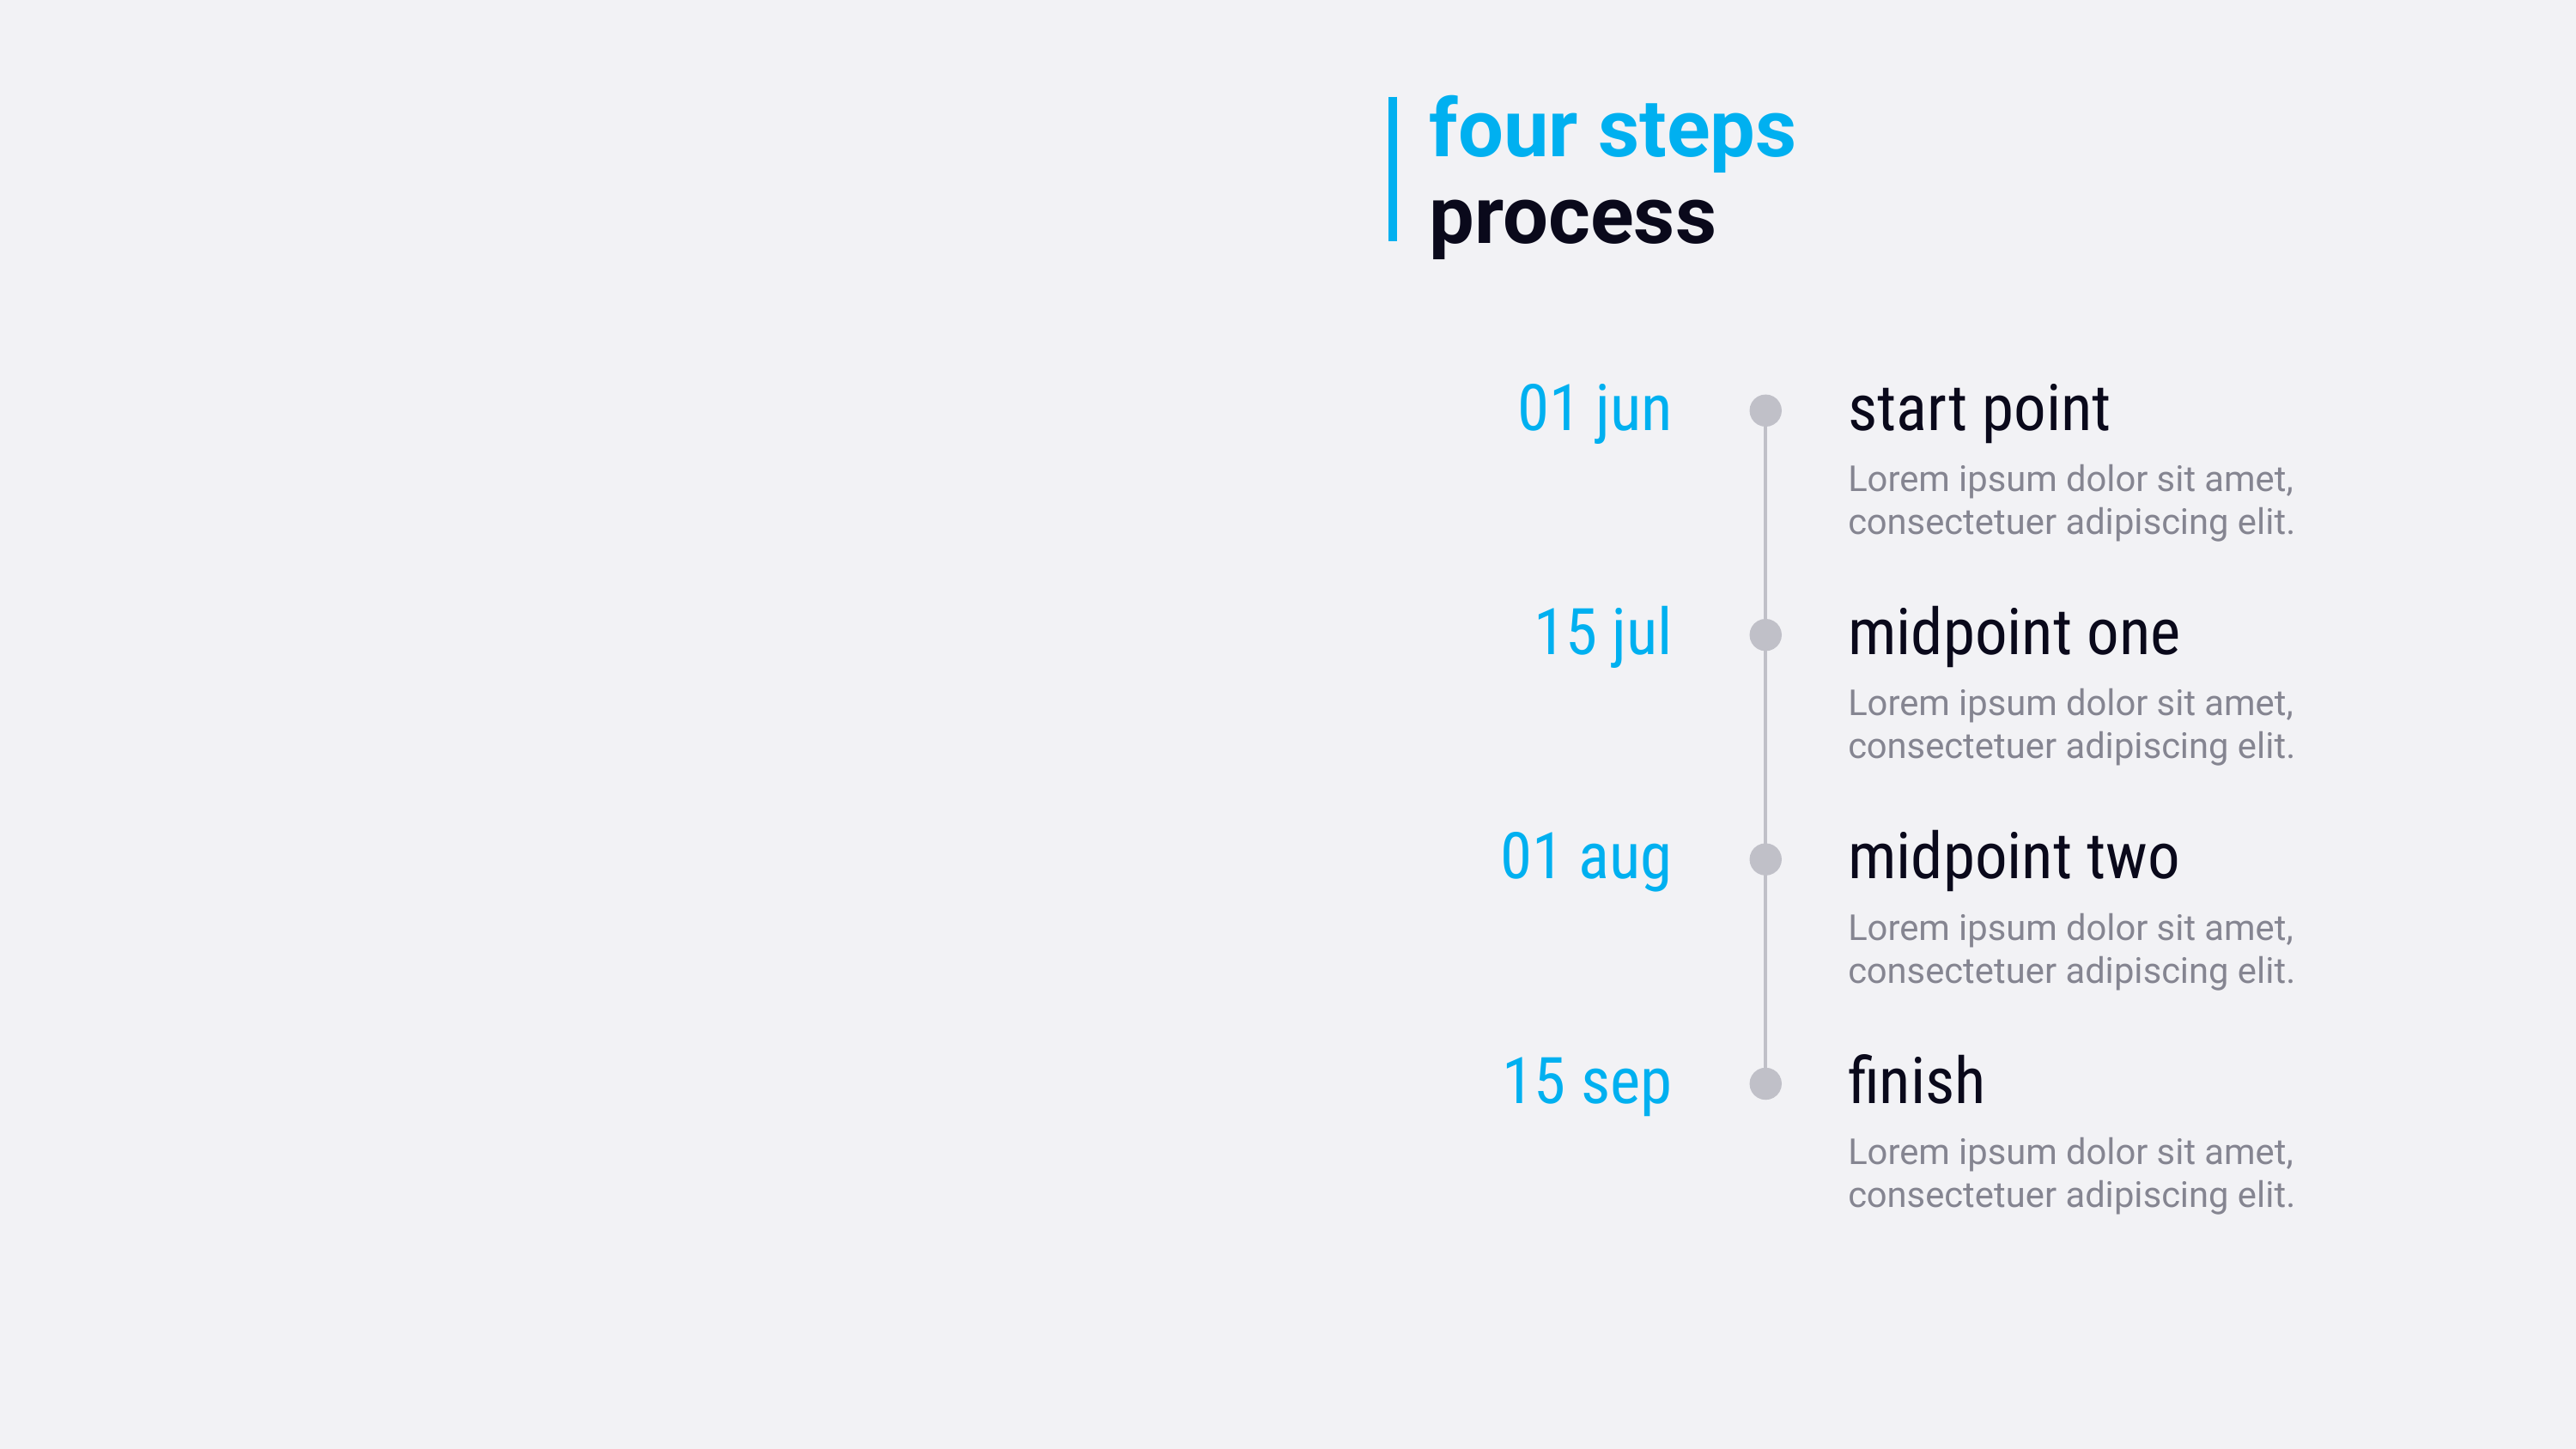

# four steps process
01 jun
start point

Lorem ipsum dolor sit amet, consectetuer adipiscing elit.
15 jul
midpoint one

Lorem ipsum dolor sit amet, consectetuer adipiscing elit.
01 aug
midpoint two

Lorem ipsum dolor sit amet, consectetuer adipiscing elit.
15 sep
finish

Lorem ipsum dolor sit amet, consectetuer adipiscing elit.